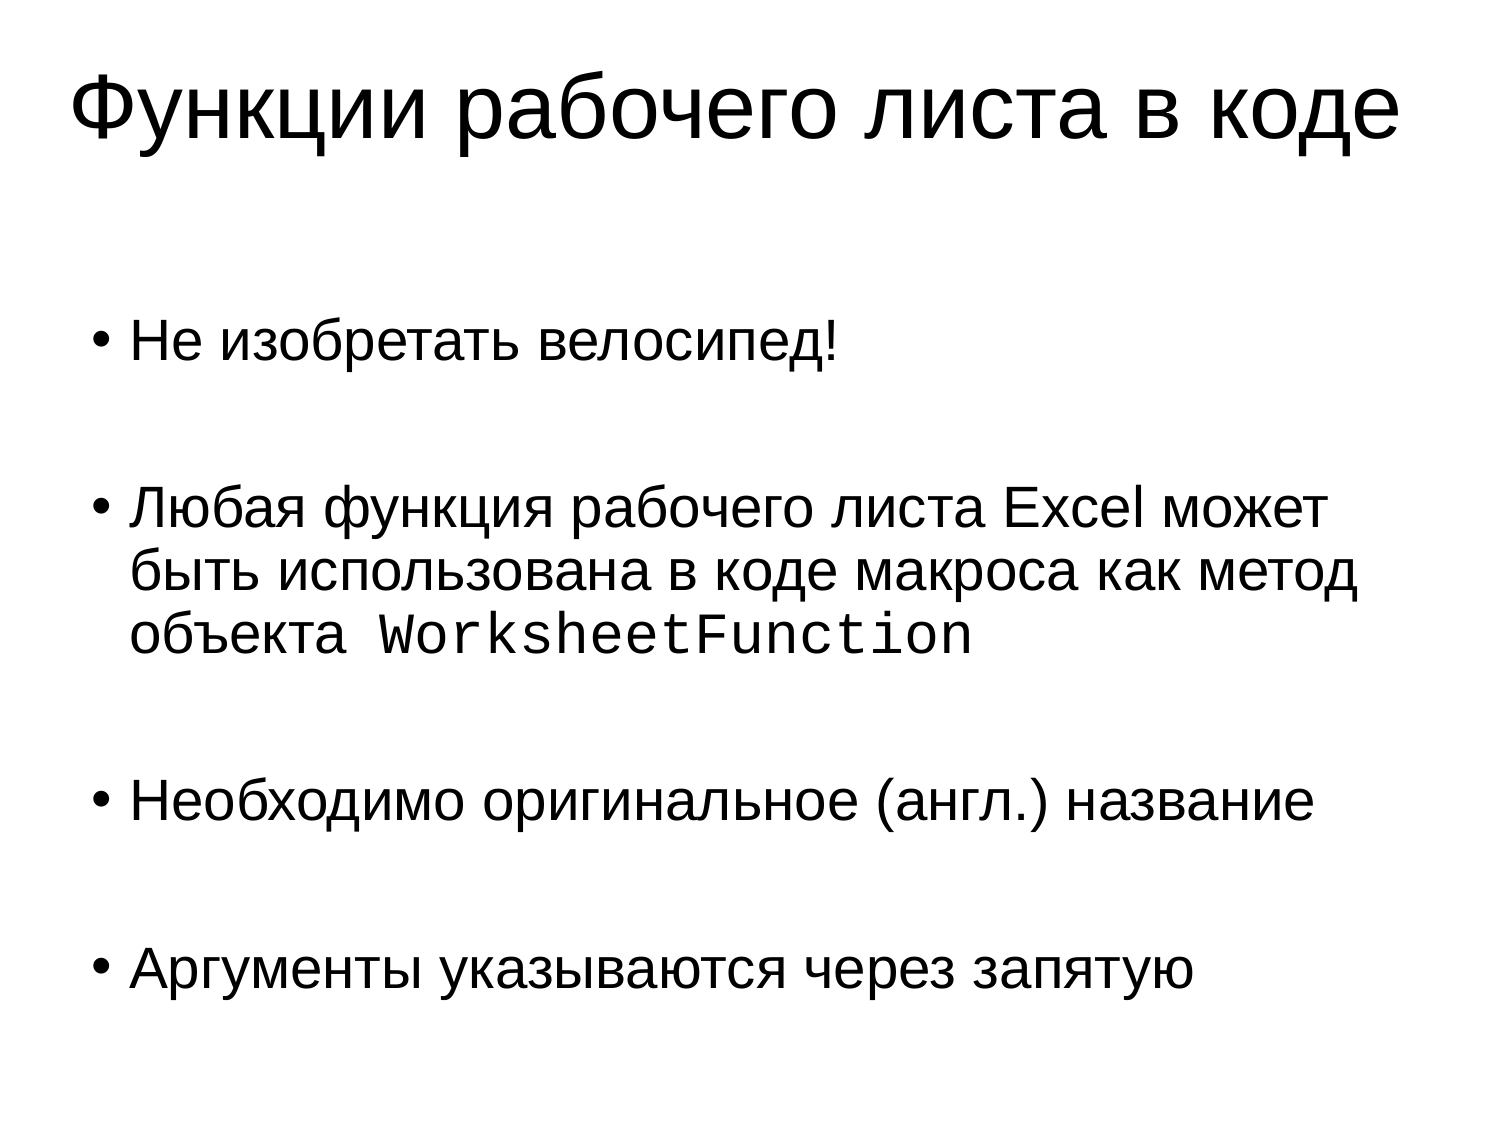

# Функции рабочего листа в коде
Не изобретать велосипед!

Любая функция рабочего листа Excel может быть использована в коде макроса как метод объекта  WorksheetFunction

Необходимо оригинальное (англ.) название

Аргументы указываются через запятую